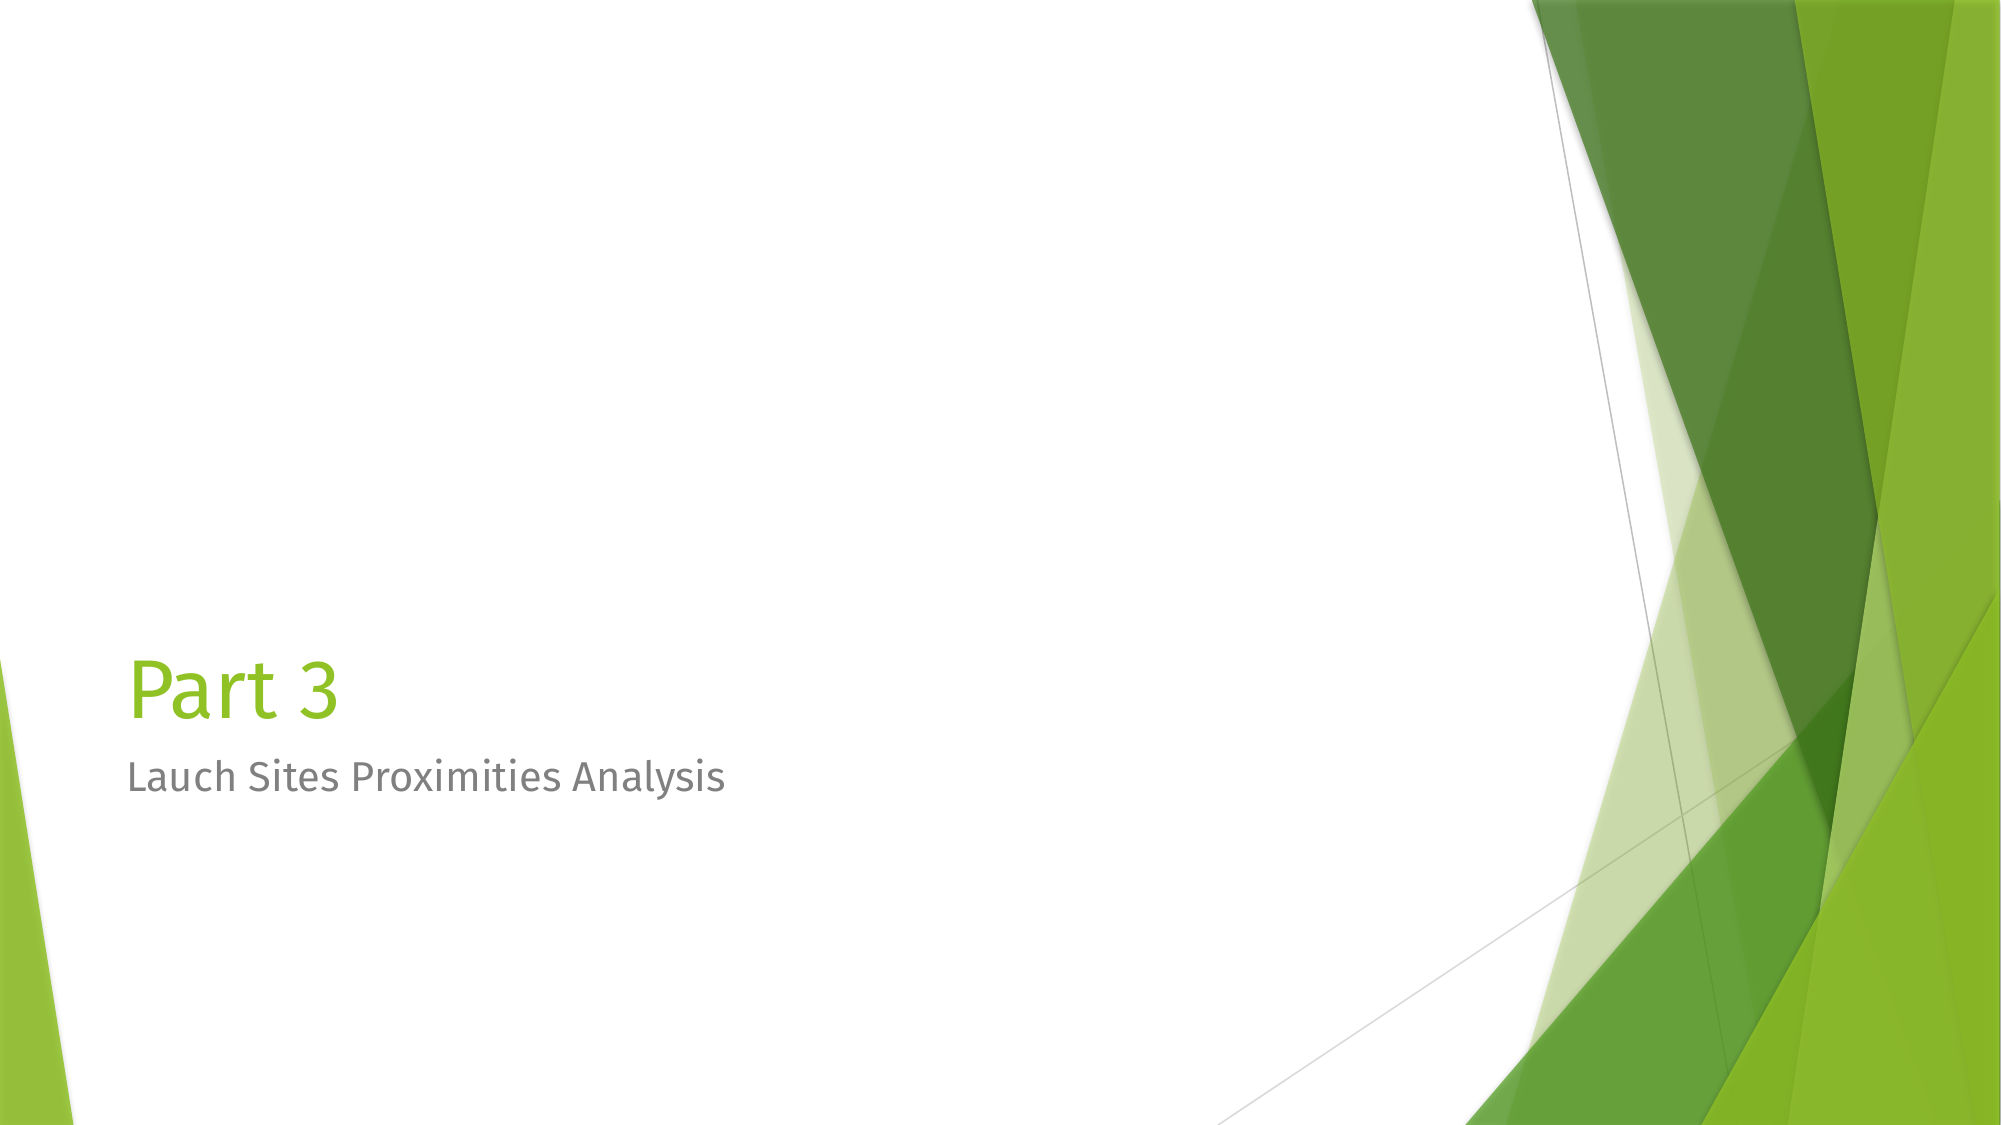

# Part 3
Lauch Sites Proximities Analysis